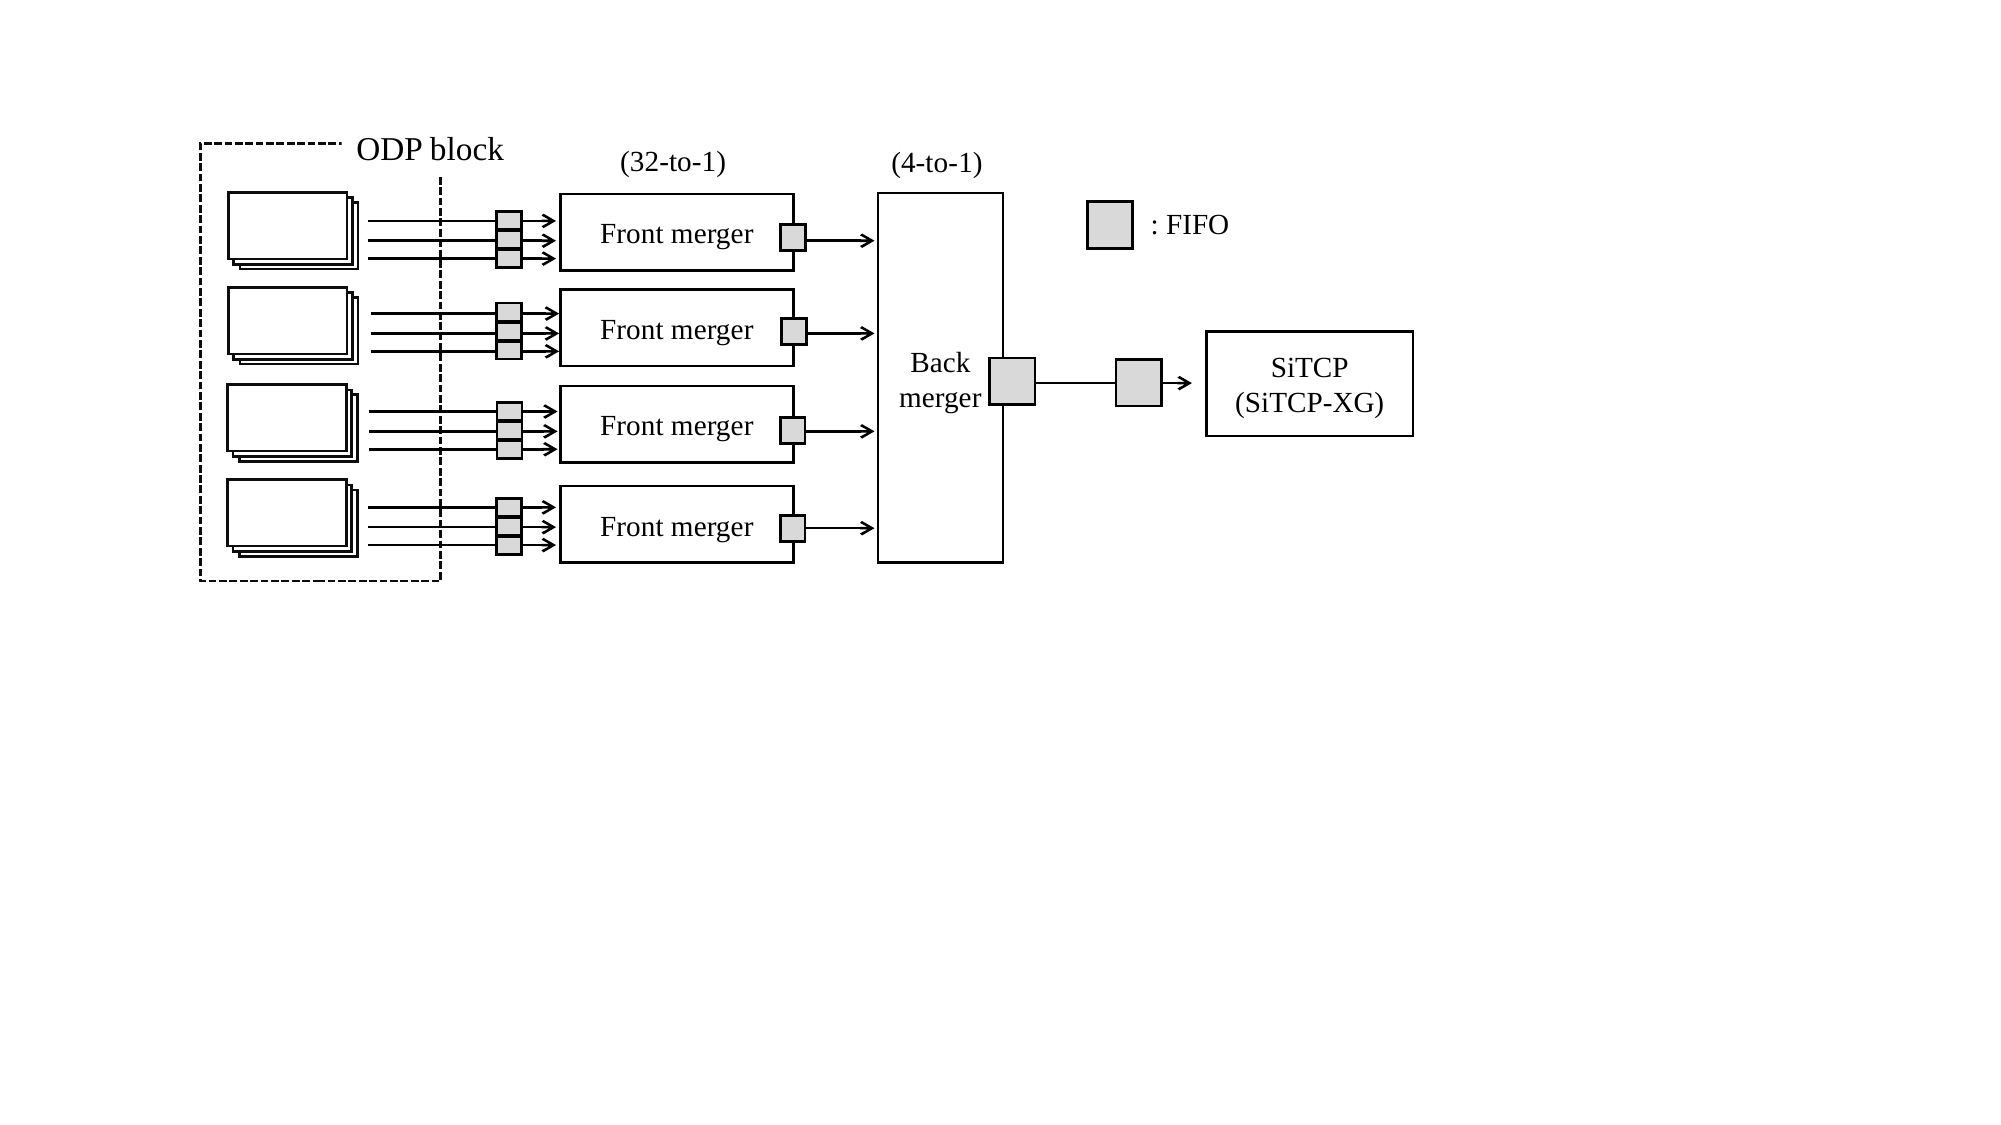

ODP block
(32-to-1)
(4-to-1)

Back
merger
Front merger
Front merger
Front merger
Front merger
: FIFO

SiTCP
(SiTCP-XG)